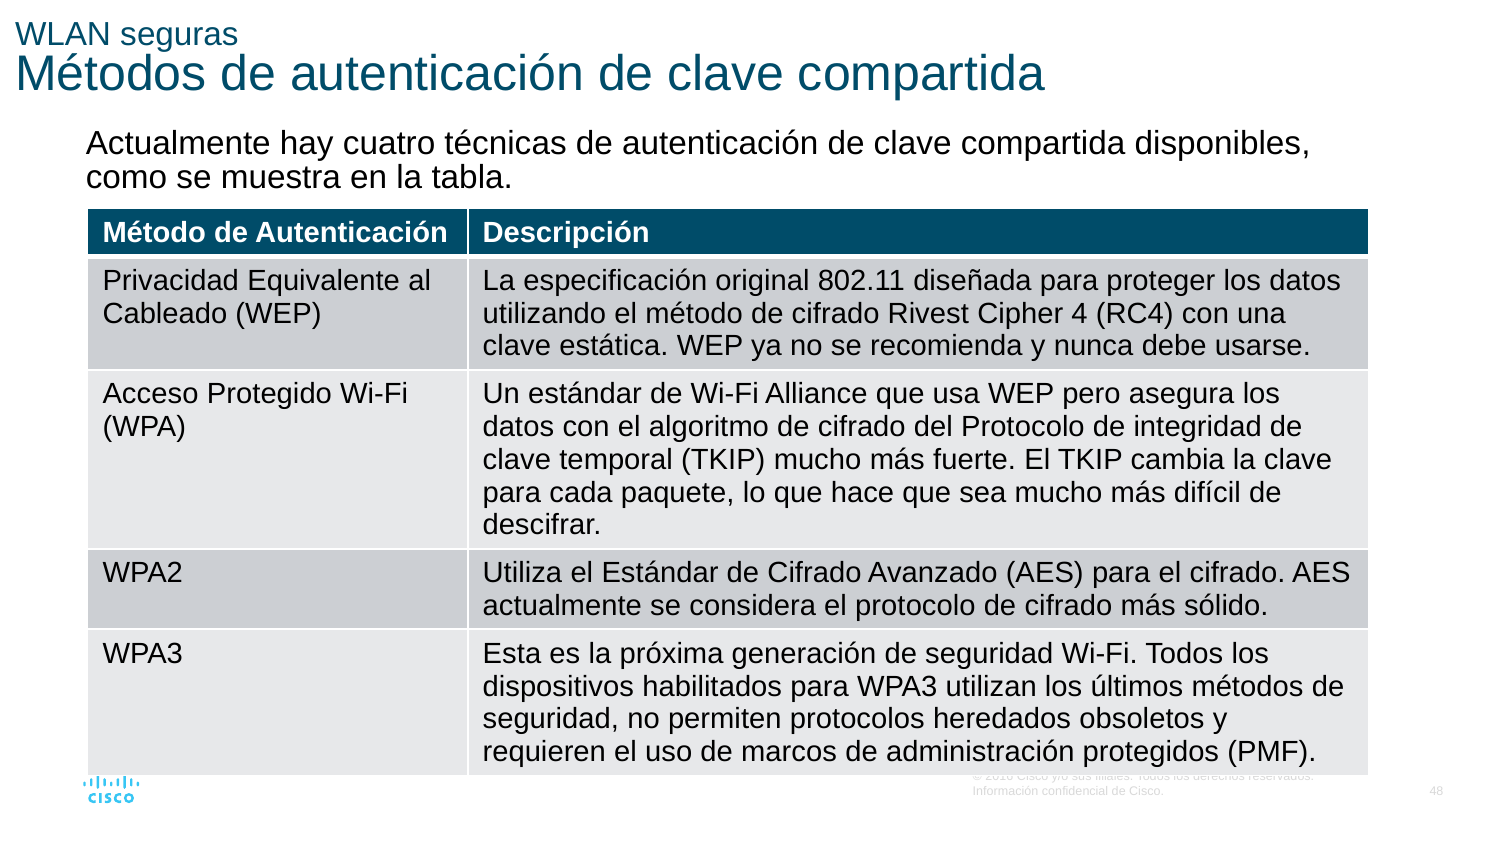

# WLAN seguras Métodos de autenticación de clave compartida
Actualmente hay cuatro técnicas de autenticación de clave compartida disponibles, como se muestra en la tabla.
| Método de Autenticación | Descripción |
| --- | --- |
| Privacidad Equivalente al Cableado (WEP) | La especificación original 802.11 diseñada para proteger los datos utilizando el método de cifrado Rivest Cipher 4 (RC4) con una clave estática. WEP ya no se recomienda y nunca debe usarse. |
| Acceso Protegido Wi-Fi (WPA) | Un estándar de Wi-Fi Alliance que usa WEP pero asegura los datos con el algoritmo de cifrado del Protocolo de integridad de clave temporal (TKIP) mucho más fuerte. El TKIP cambia la clave para cada paquete, lo que hace que sea mucho más difícil de descifrar. |
| WPA2 | Utiliza el Estándar de Cifrado Avanzado (AES) para el cifrado. AES actualmente se considera el protocolo de cifrado más sólido. |
| WPA3 | Esta es la próxima generación de seguridad Wi-Fi. Todos los dispositivos habilitados para WPA3 utilizan los últimos métodos de seguridad, no permiten protocolos heredados obsoletos y requieren el uso de marcos de administración protegidos (PMF). |